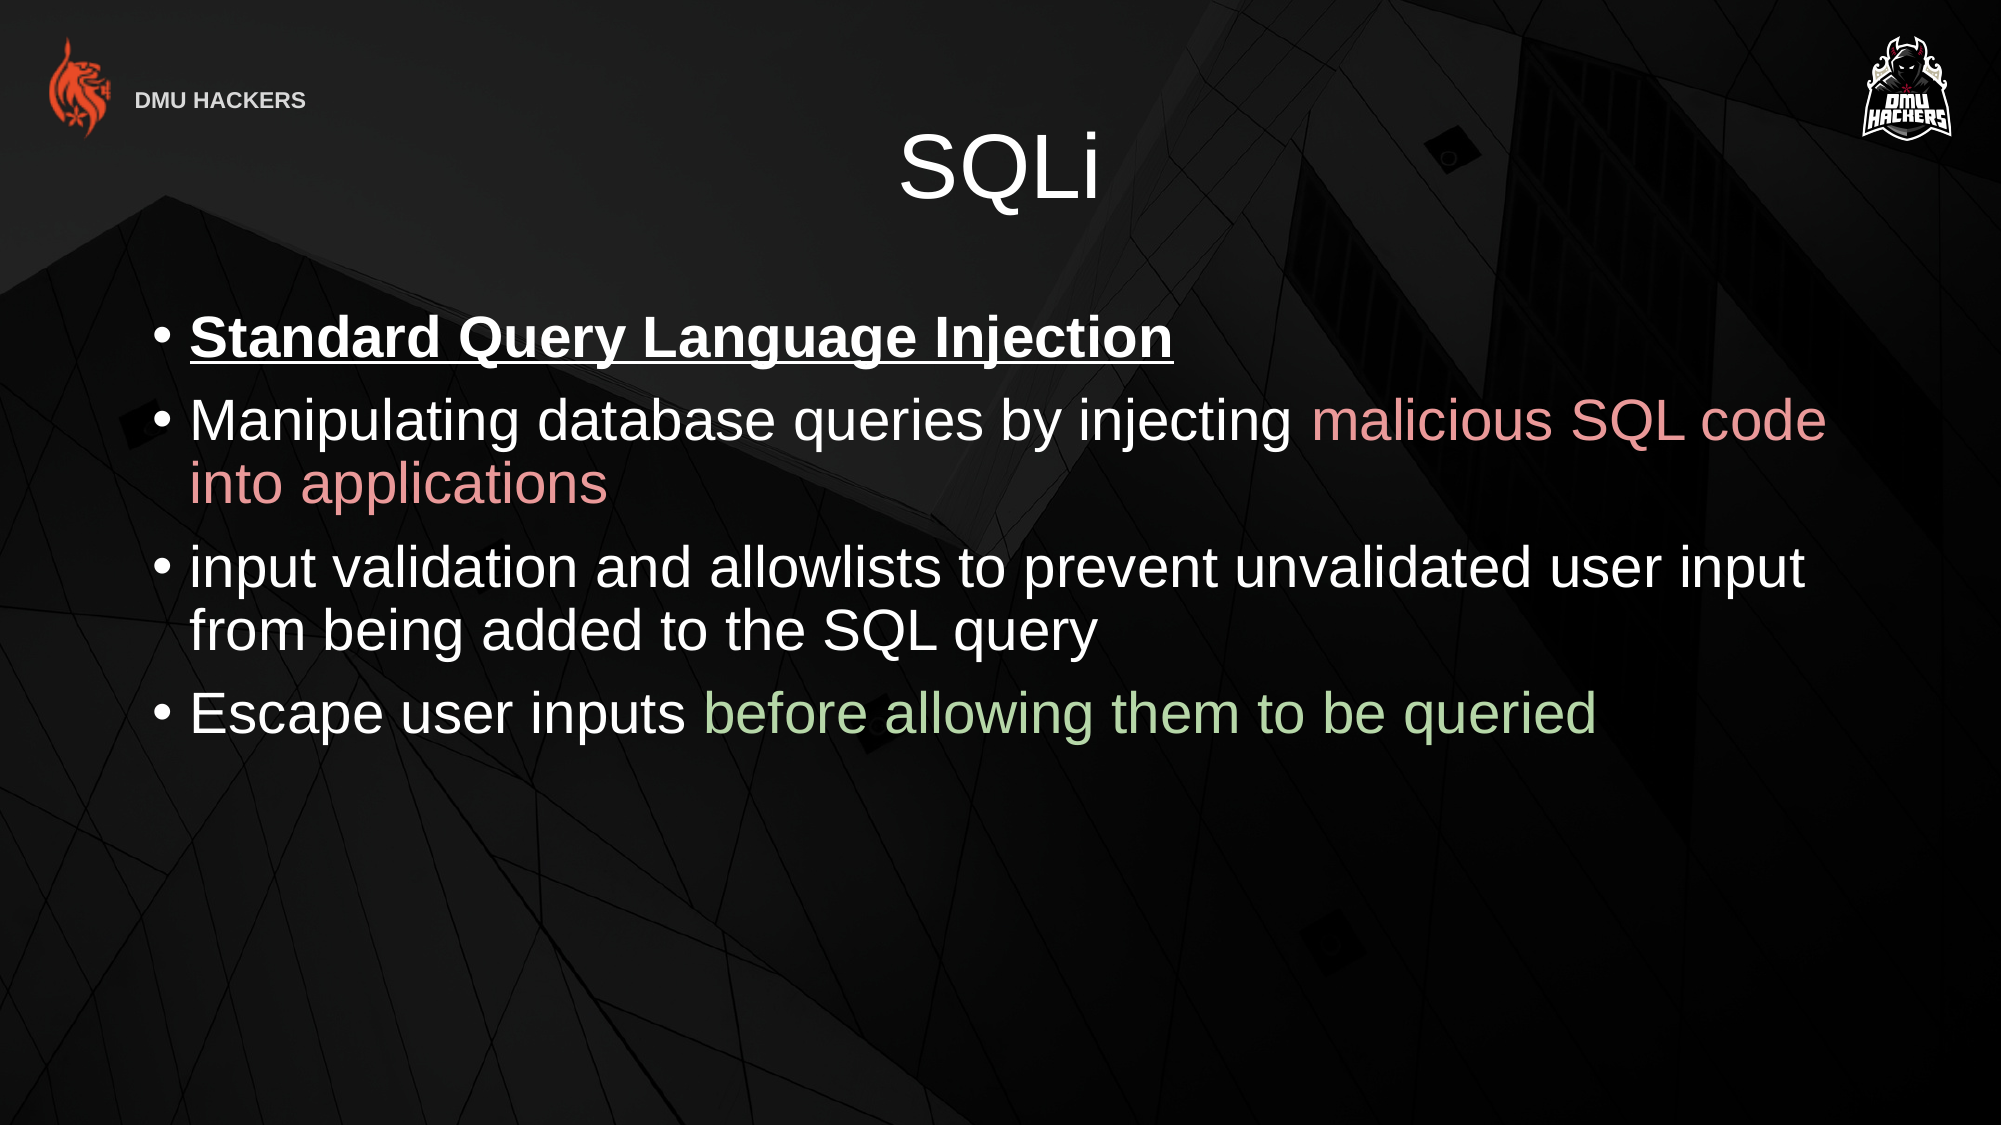

# SQLi
DMU HACKERS
Standard Query Language Injection
Manipulating database queries by injecting malicious SQL code into applications
input validation and allowlists to prevent unvalidated user input from being added to the SQL query
Escape user inputs before allowing them to be queried